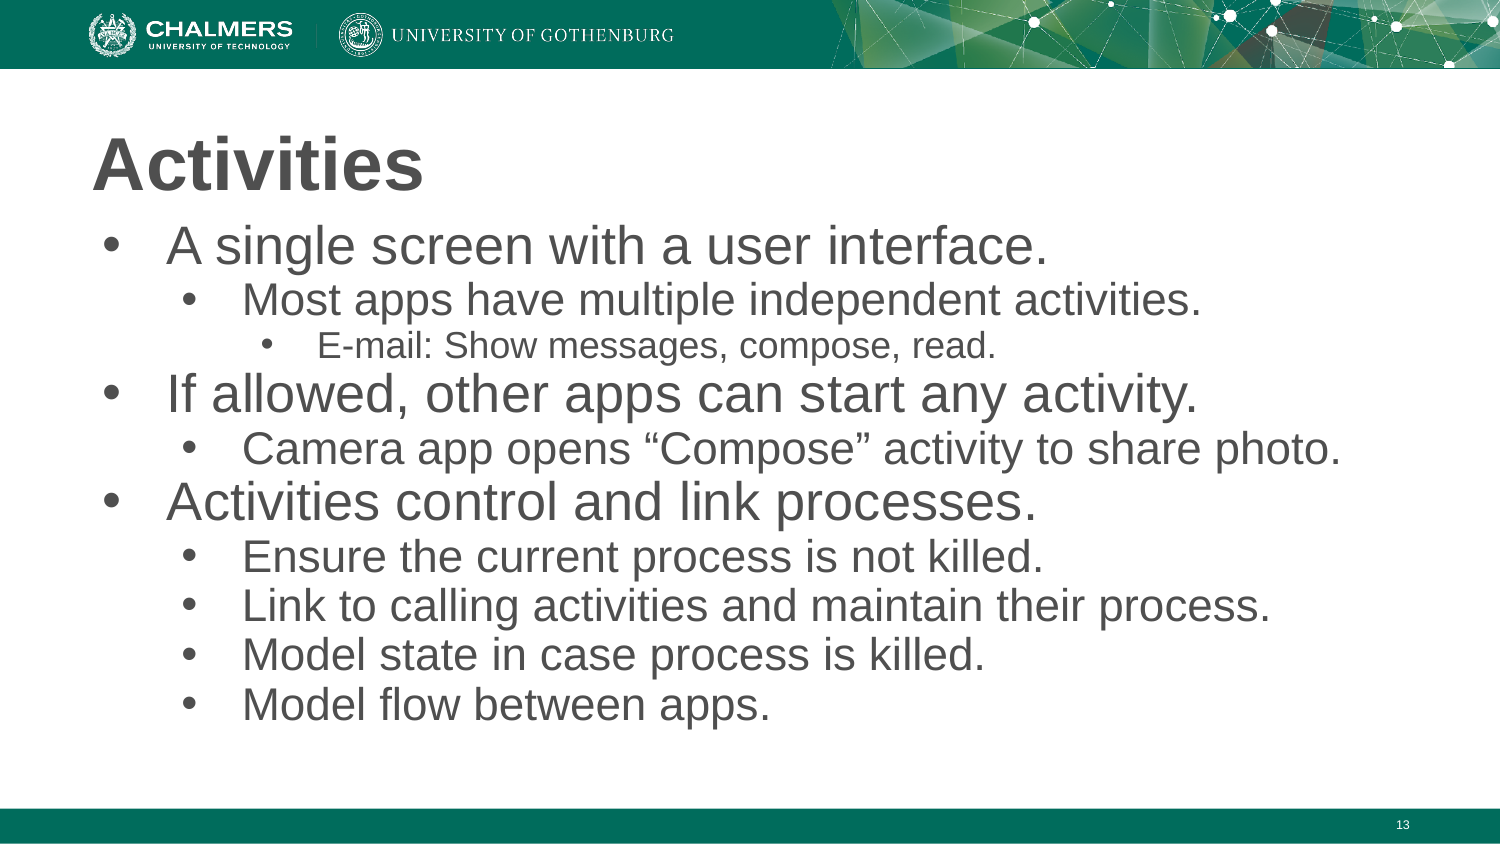

# Activities
A single screen with a user interface.
Most apps have multiple independent activities.
E-mail: Show messages, compose, read.
If allowed, other apps can start any activity.
Camera app opens “Compose” activity to share photo.
Activities control and link processes.
Ensure the current process is not killed.
Link to calling activities and maintain their process.
Model state in case process is killed.
Model flow between apps.
13